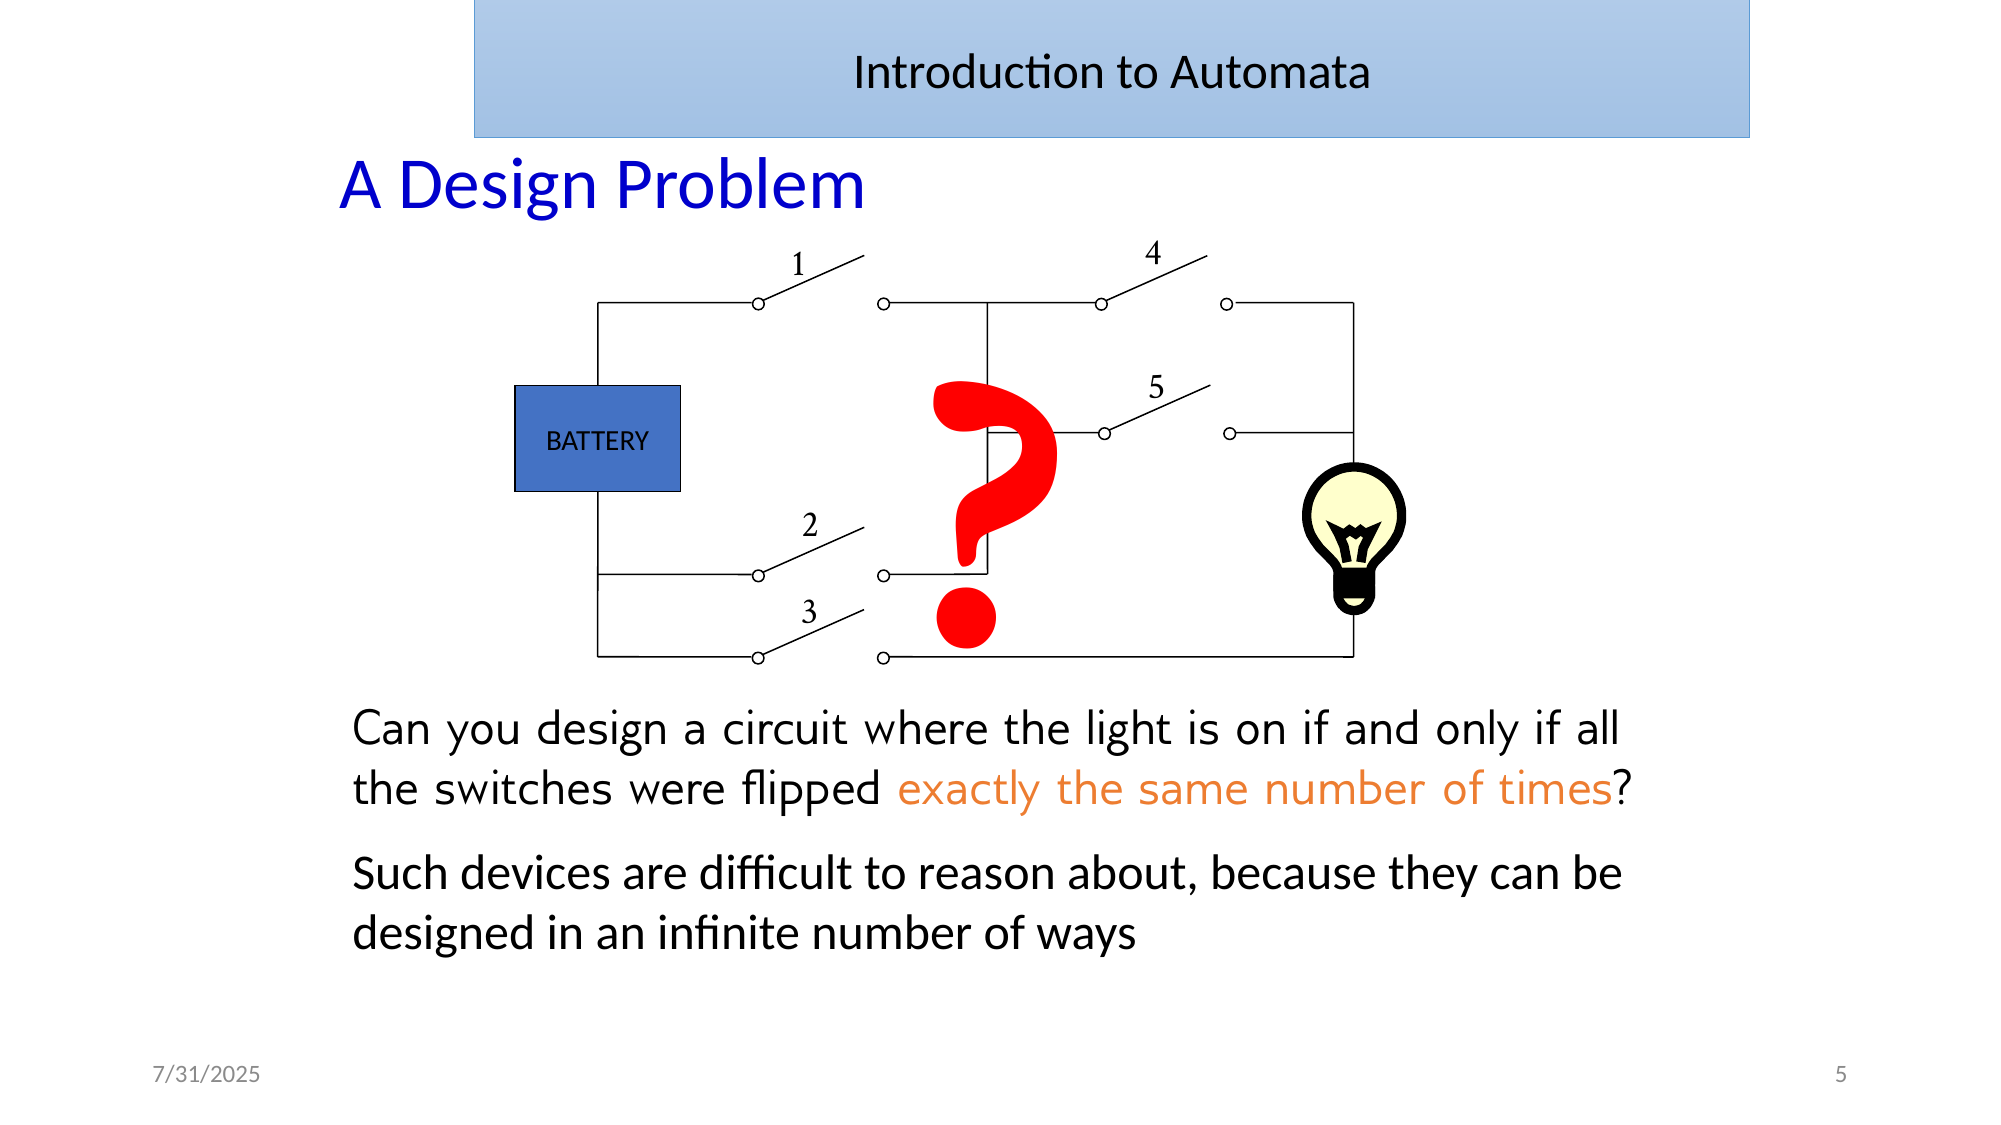

Introduction to Automata
# A Design Problem
4
?
1

5

BATTERY

2

3

Can you design a circuit where the light is on if and only if all the switches were flipped exactly the same number of times?
Such devices are difficult to reason about, because they can be designed in an infinite number of ways

7/31/2025
5